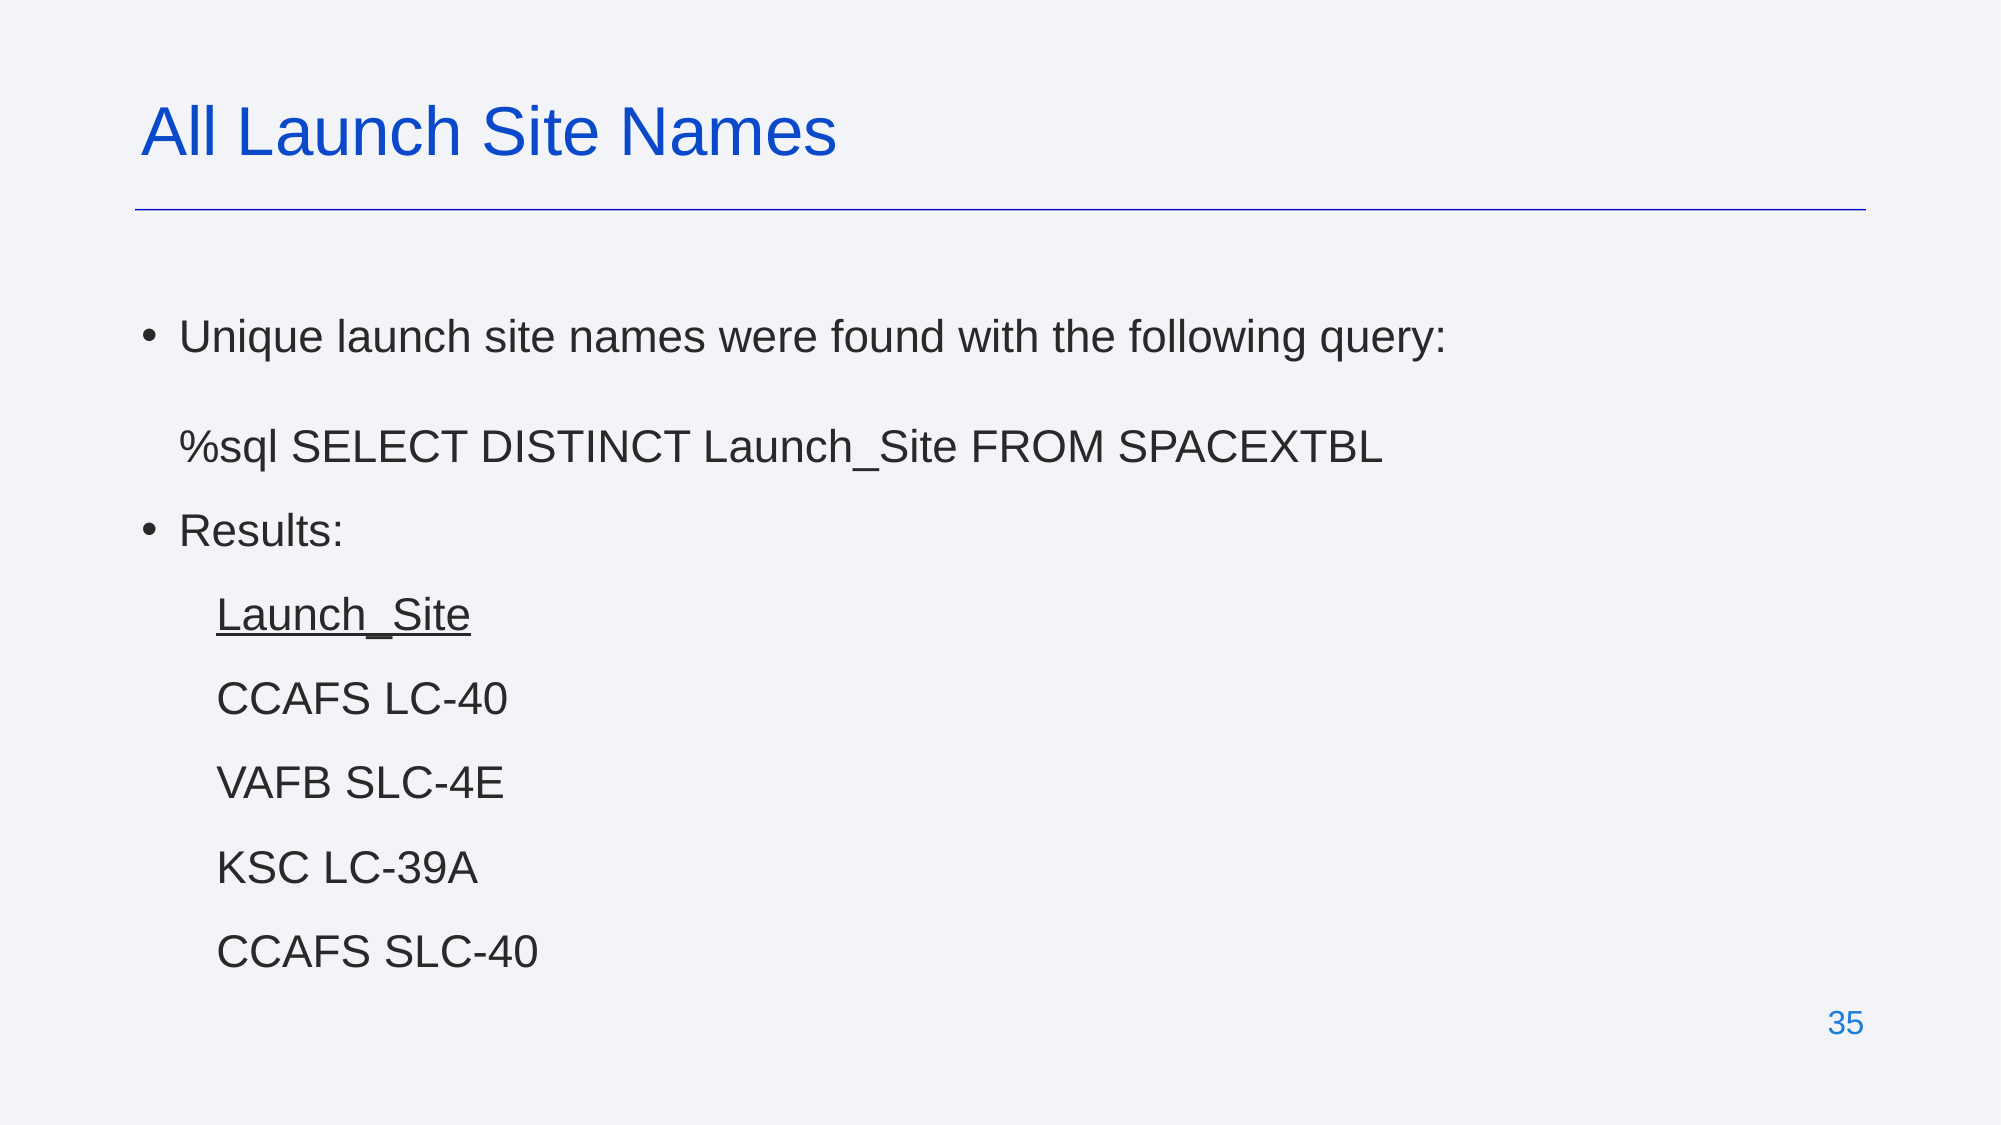

All Launch Site Names
Unique launch site names were found with the following query:
%sql SELECT DISTINCT Launch_Site FROM SPACEXTBL
Results:
Launch_Site
CCAFS LC-40
VAFB SLC-4E
KSC LC-39A
CCAFS SLC-40

35